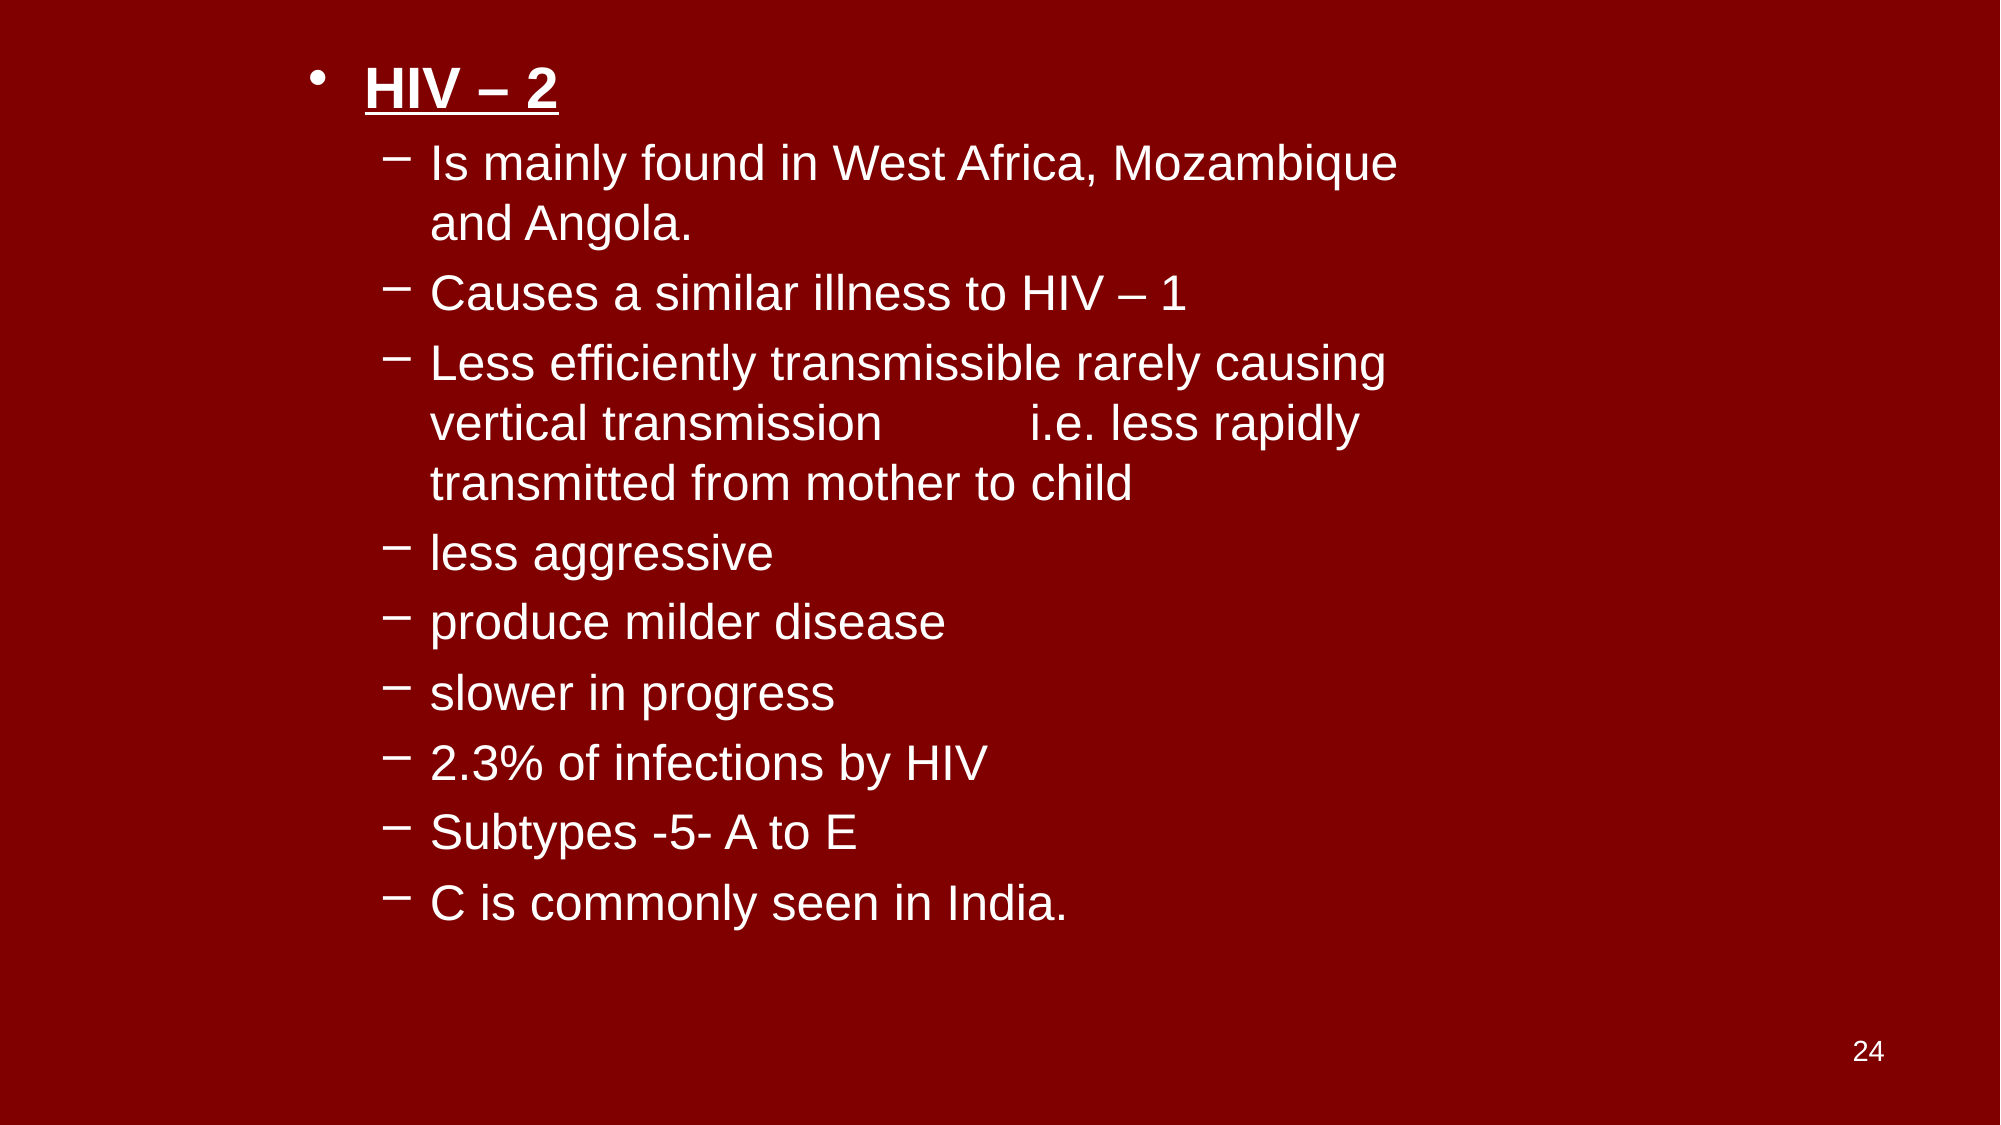

HIV – 2
Is mainly found in West Africa, Mozambique and Angola.
Causes a similar illness to HIV – 1
Less efficiently transmissible rarely causing vertical transmission	i.e. less rapidly transmitted from mother to child
less aggressive
produce milder disease
slower in progress
2.3% of infections by HIV
Subtypes -5- A to E
C is commonly seen in India.

24